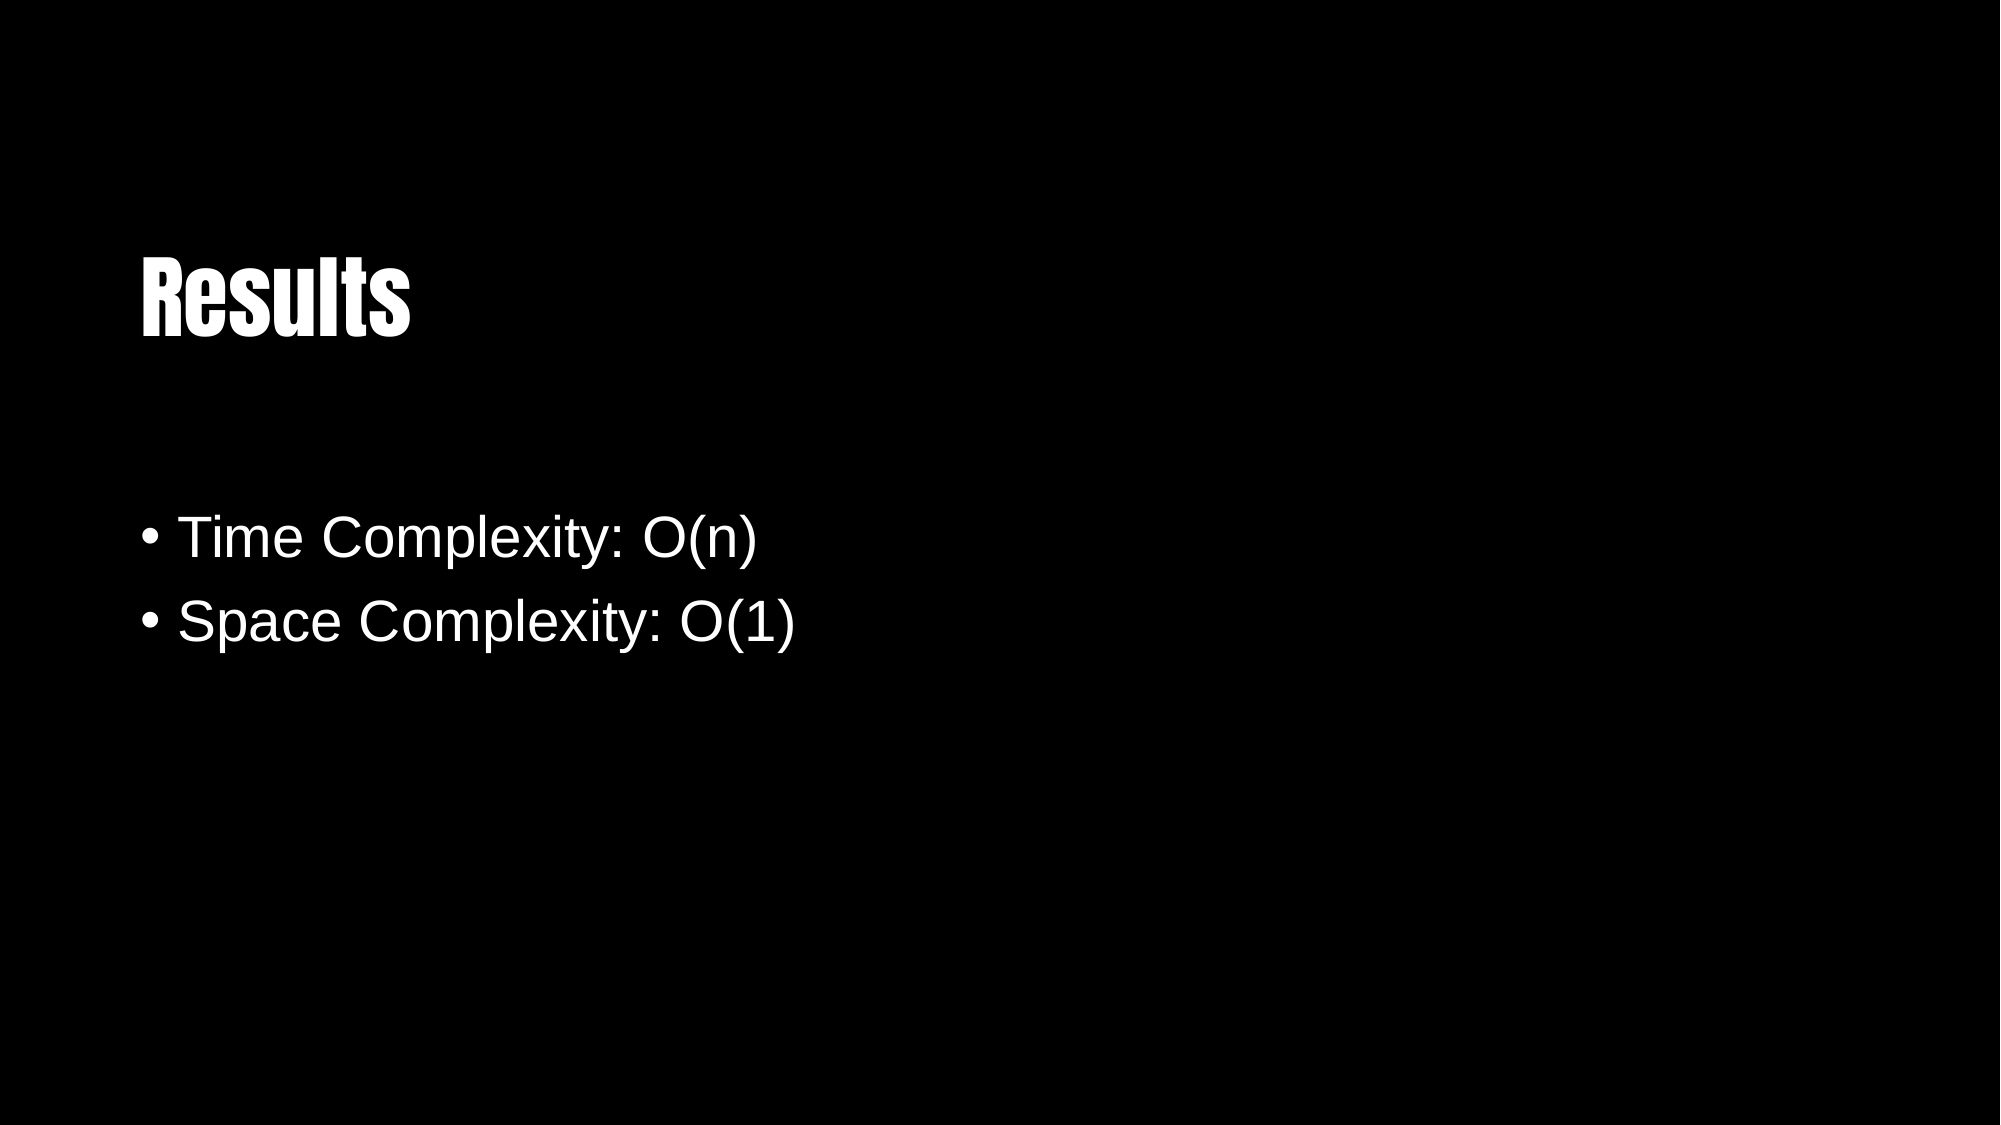

# Results
Time Complexity: O(n)
Space Complexity: O(1)